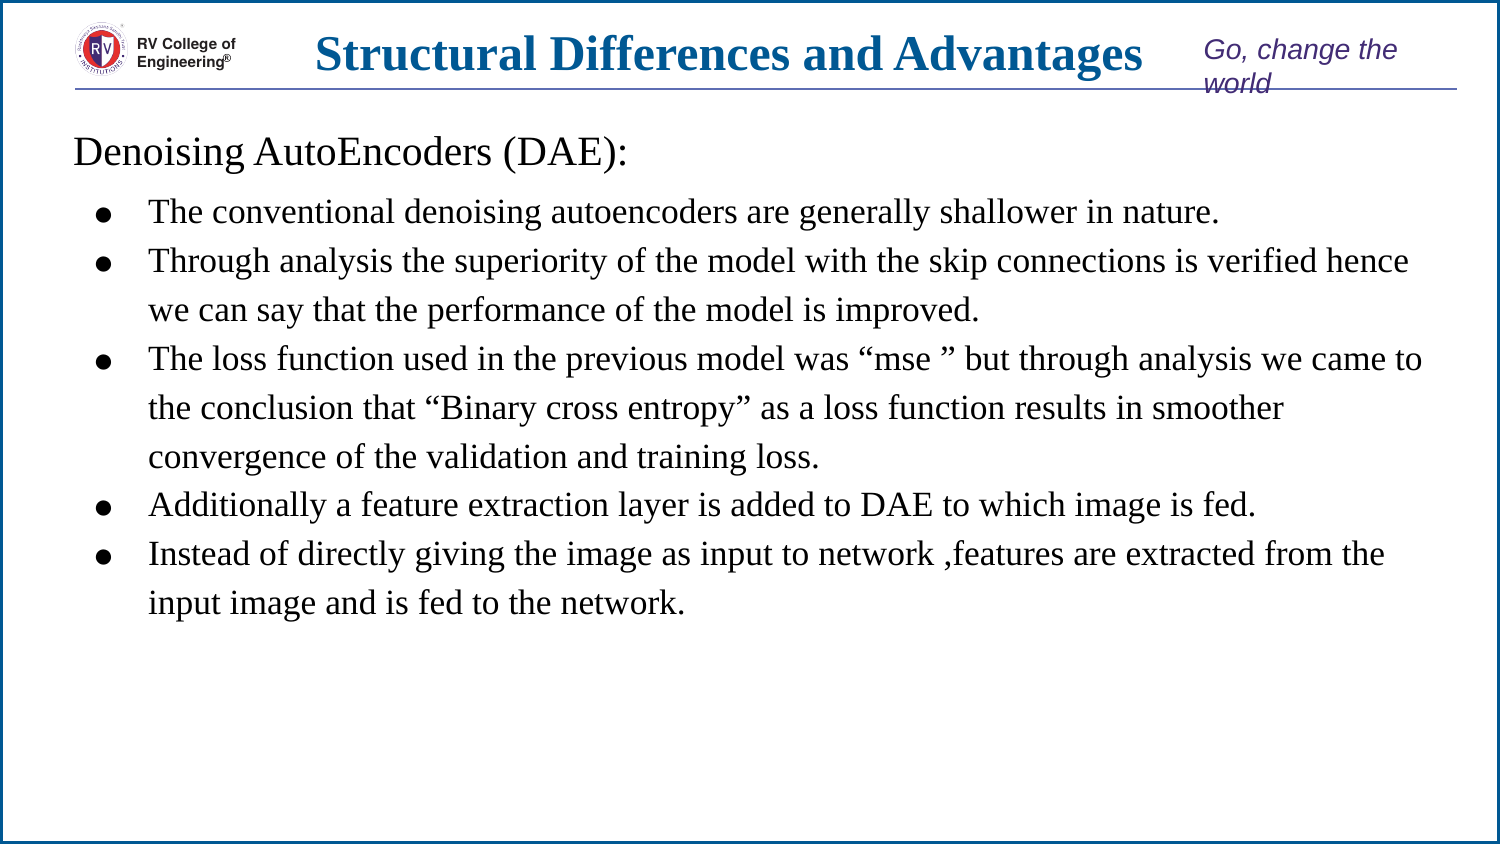

# Structural Differences and Advantages
Denoising AutoEncoders (DAE):
The conventional denoising autoencoders are generally shallower in nature.
Through analysis the superiority of the model with the skip connections is verified hence we can say that the performance of the model is improved.
The loss function used in the previous model was “mse ” but through analysis we came to the conclusion that “Binary cross entropy” as a loss function results in smoother convergence of the validation and training loss.
Additionally a feature extraction layer is added to DAE to which image is fed.
Instead of directly giving the image as input to network ,features are extracted from the input image and is fed to the network.